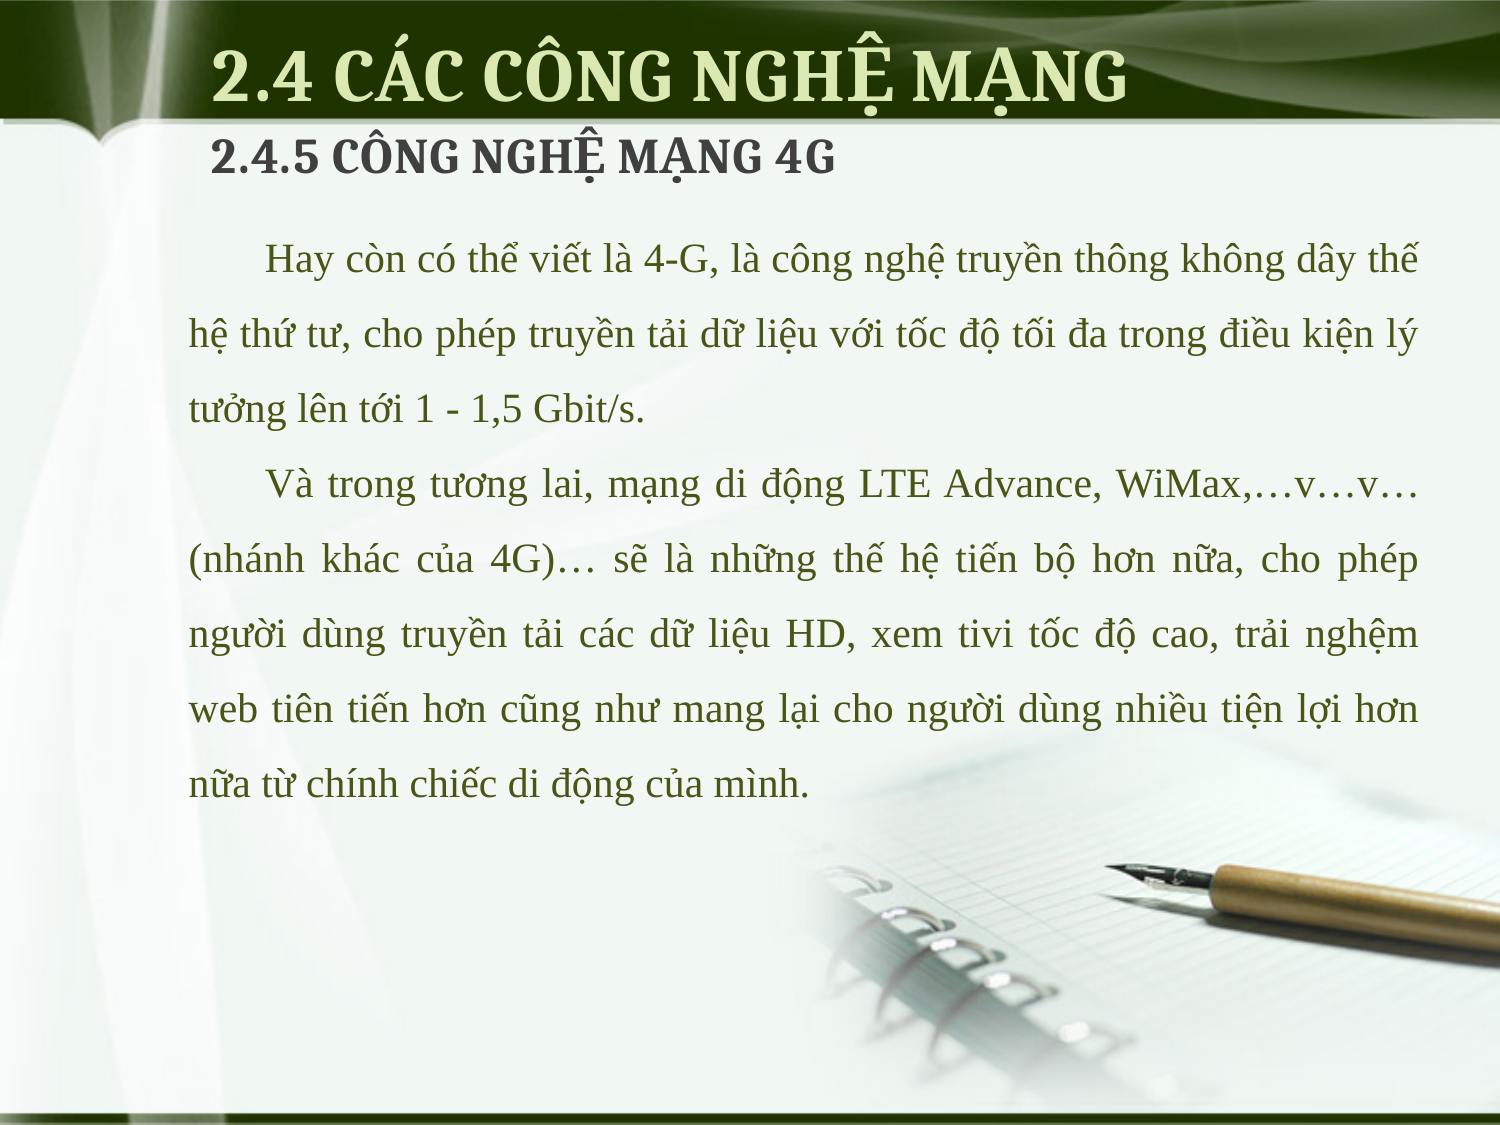

# 2.4 CÁC CÔNG NGHỆ MẠNG
2.4.5 CÔNG NGHỆ MẠNG 4G
Hay còn có thể viết là 4-G, là công nghệ truyền thông không dây thế hệ thứ tư, cho phép truyền tải dữ liệu với tốc độ tối đa trong điều kiện lý tưởng lên tới 1 - 1,5 Gbit/s.
Và trong tương lai, mạng di động LTE Advance, WiMax,…v…v… (nhánh khác của 4G)… sẽ là những thế hệ tiến bộ hơn nữa, cho phép người dùng truyền tải các dữ liệu HD, xem tivi tốc độ cao, trải nghệm web tiên tiến hơn cũng như mang lại cho người dùng nhiều tiện lợi hơn nữa từ chính chiếc di động của mình.